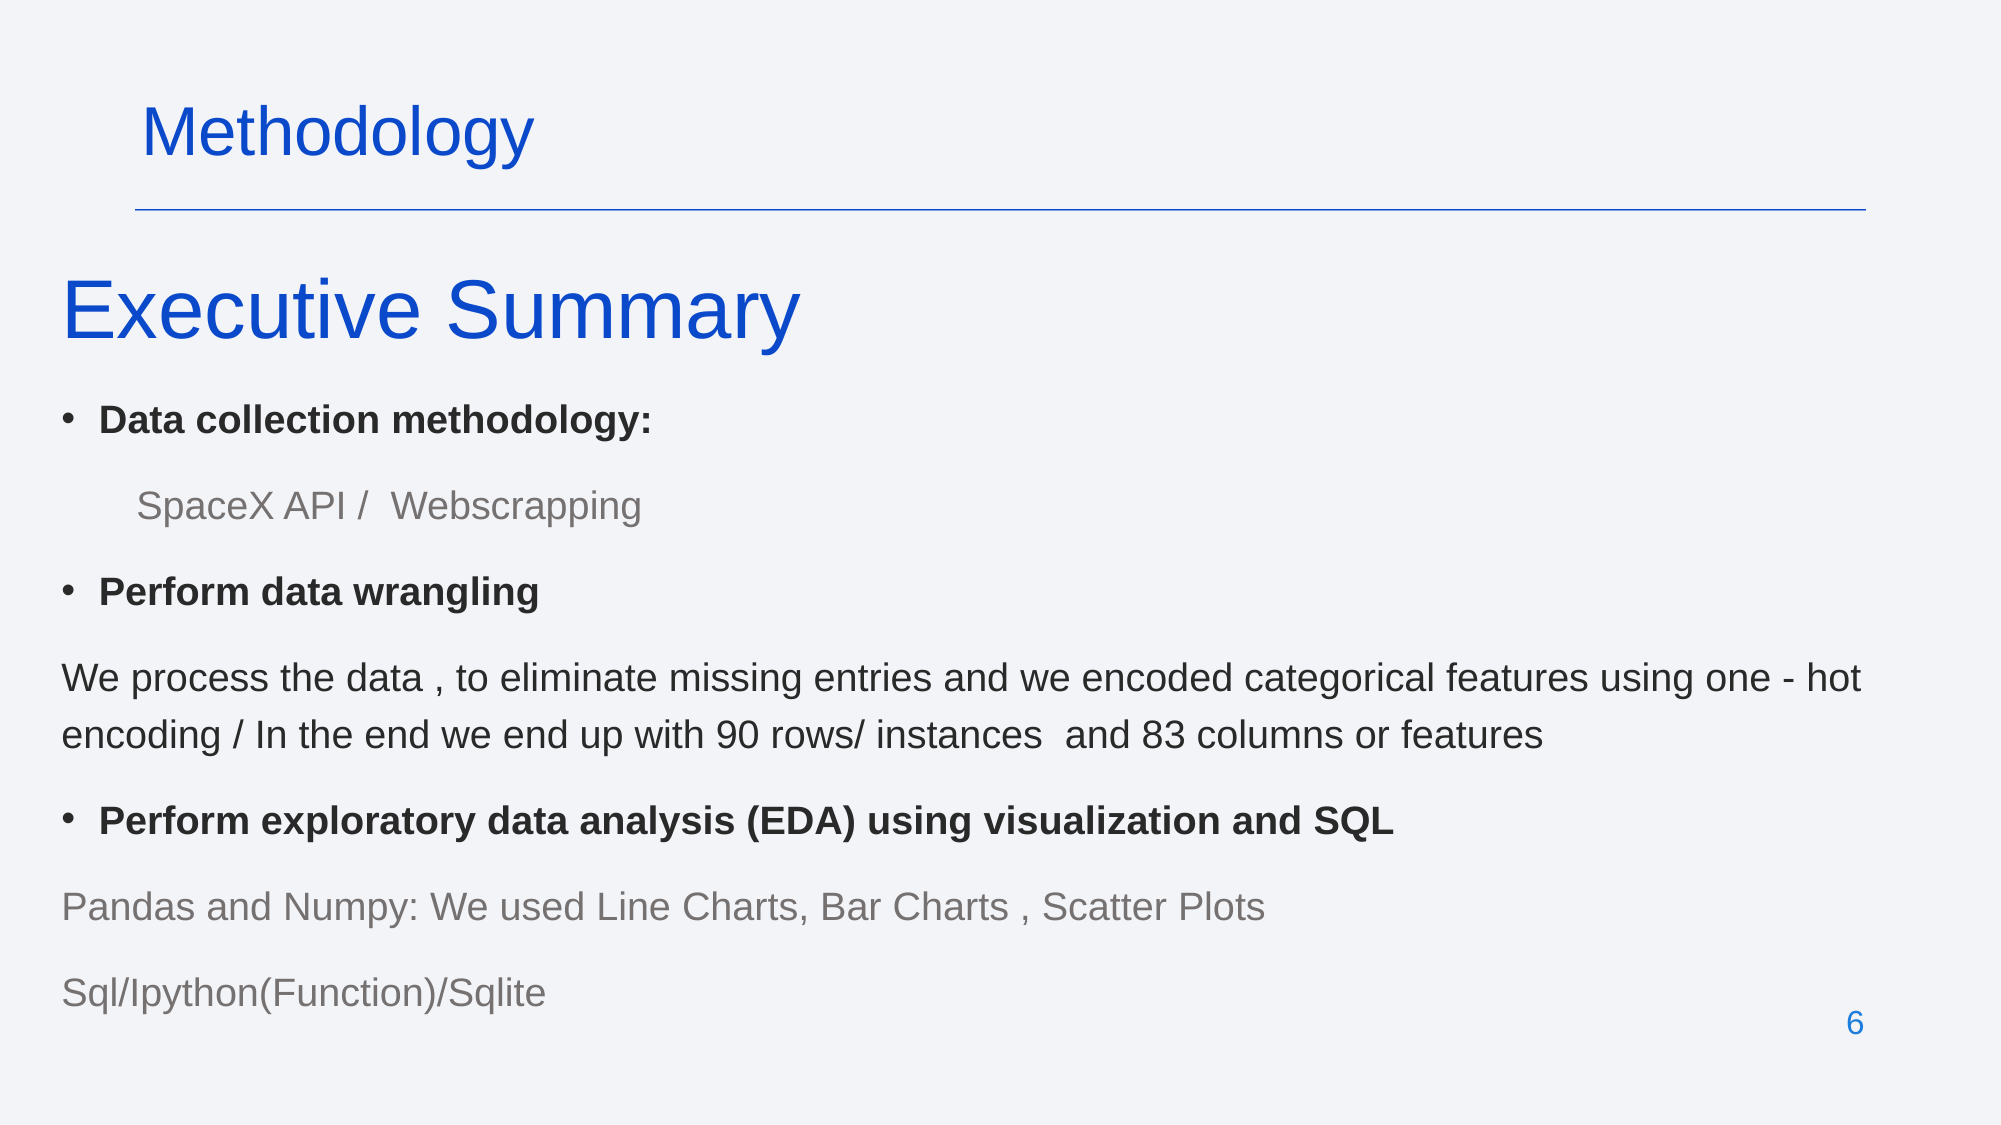

Methodology
Executive Summary
Data collection methodology:
SpaceX API /  Webscrapping
Perform data wrangling
We process the data , to eliminate missing entries and we encoded categorical features using one - hot  encoding / In the end we end up with 90 rows/ instances  and 83 columns or features
Perform exploratory data analysis (EDA) using visualization and SQL
Pandas and Numpy: We used Line Charts, Bar Charts , Scatter Plots
Sql/Ipython(Function)/Sqlite

6